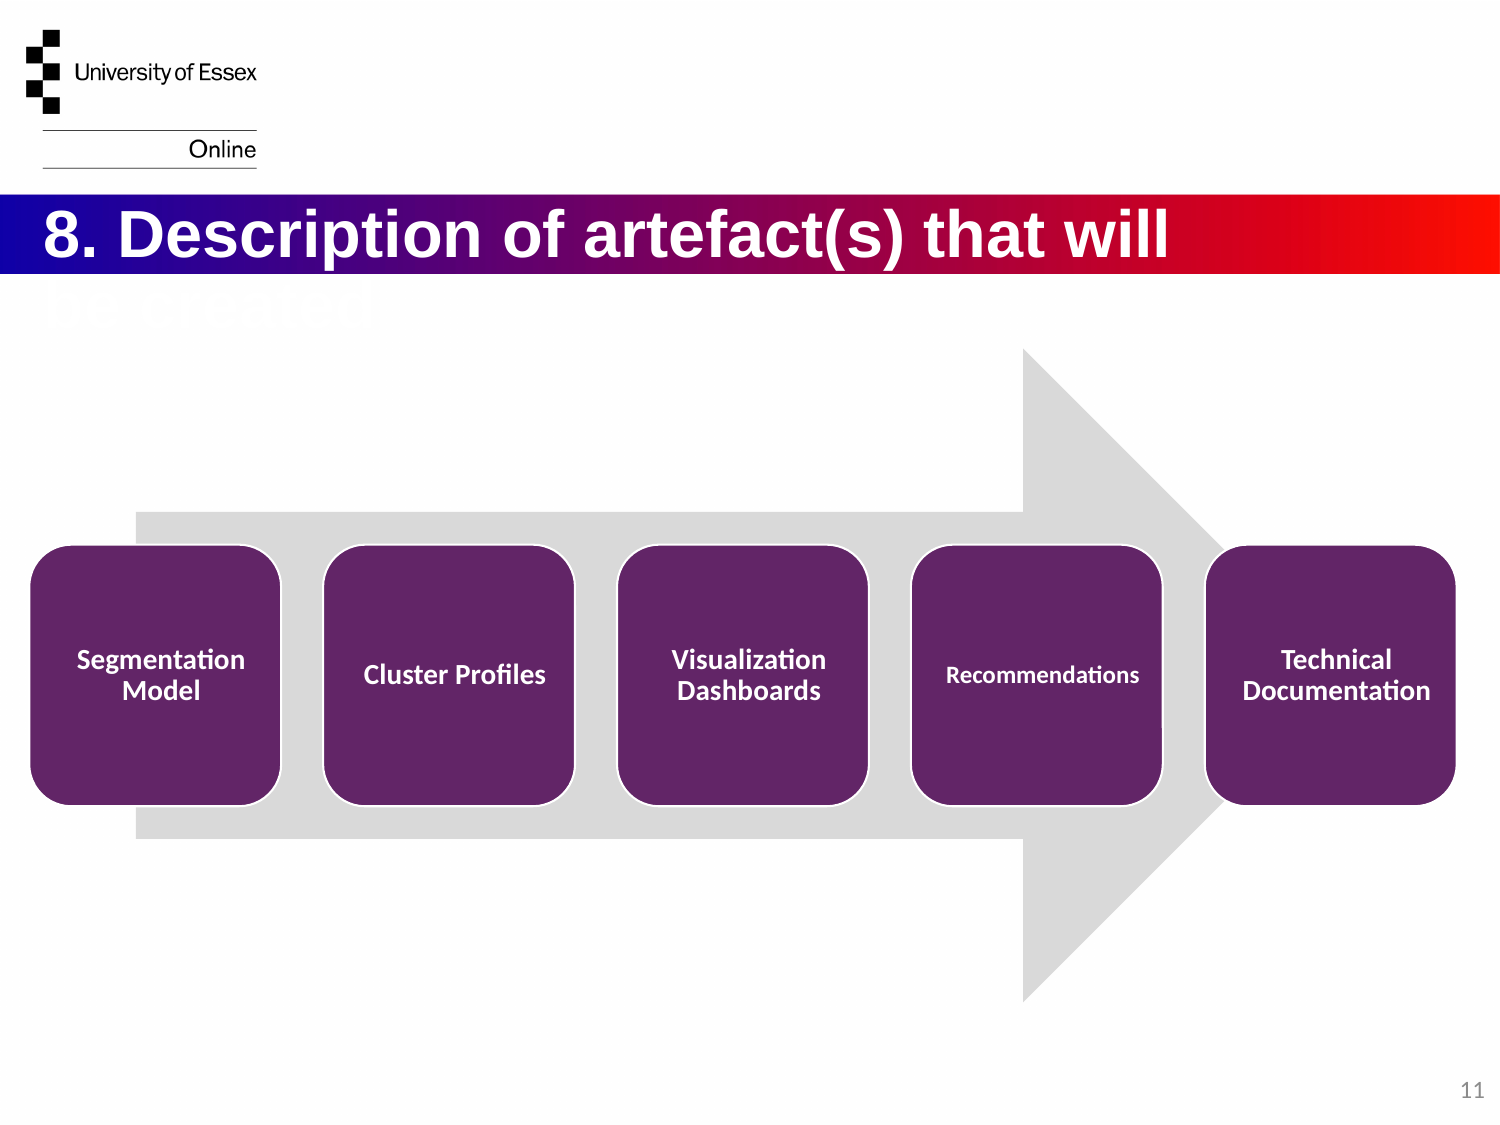

8. Description of artefact(s) that will be created
Segmentation Model
Cluster Profiles
Visualization Dashboards
Recommendations
Technical Documentation
11